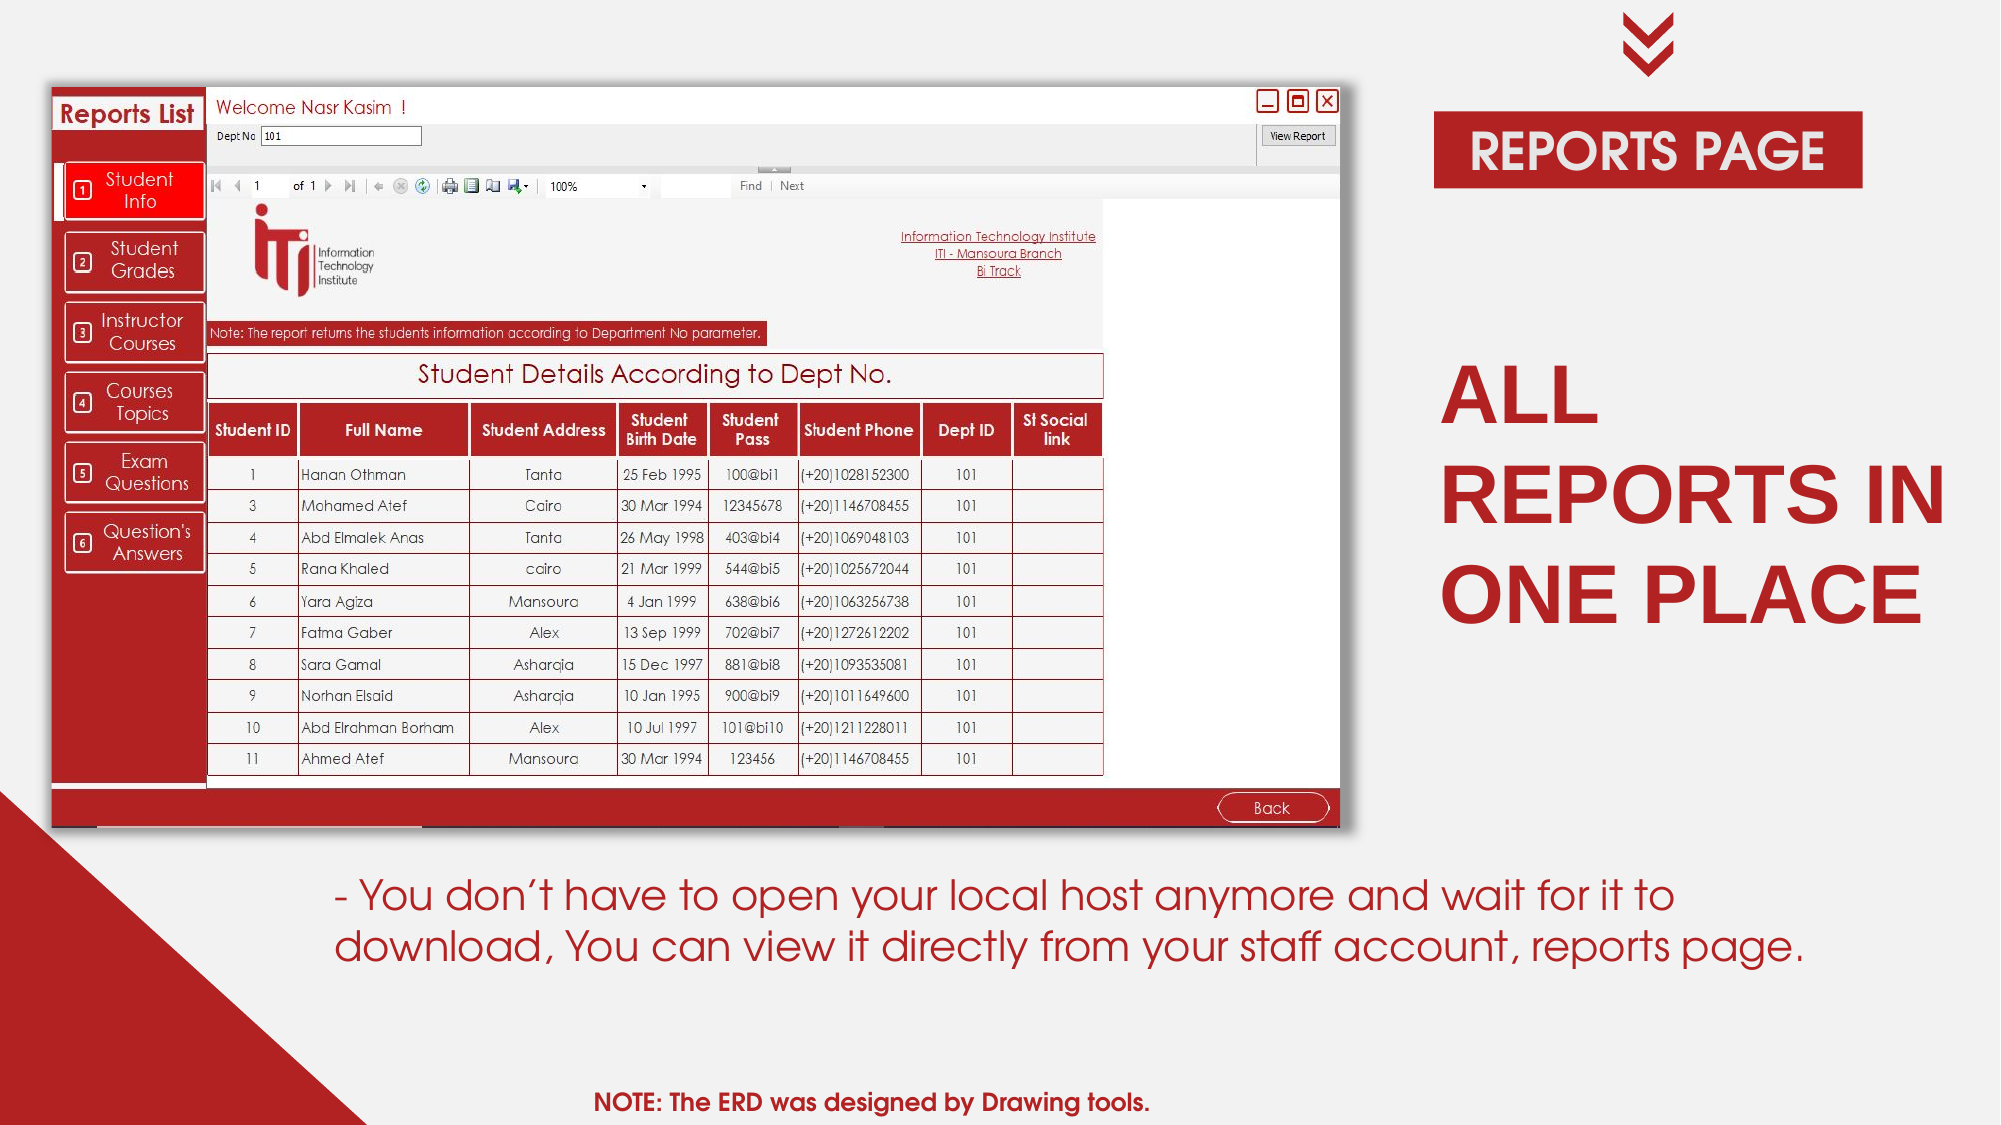

REPORTS PAGE
ALL REPORTS IN ONE PLACE

- You don’t have to open your local host anymore and wait for it to download, You can view it directly from your staff account, reports page.
NOTE: The ERD was designed by Drawing tools.